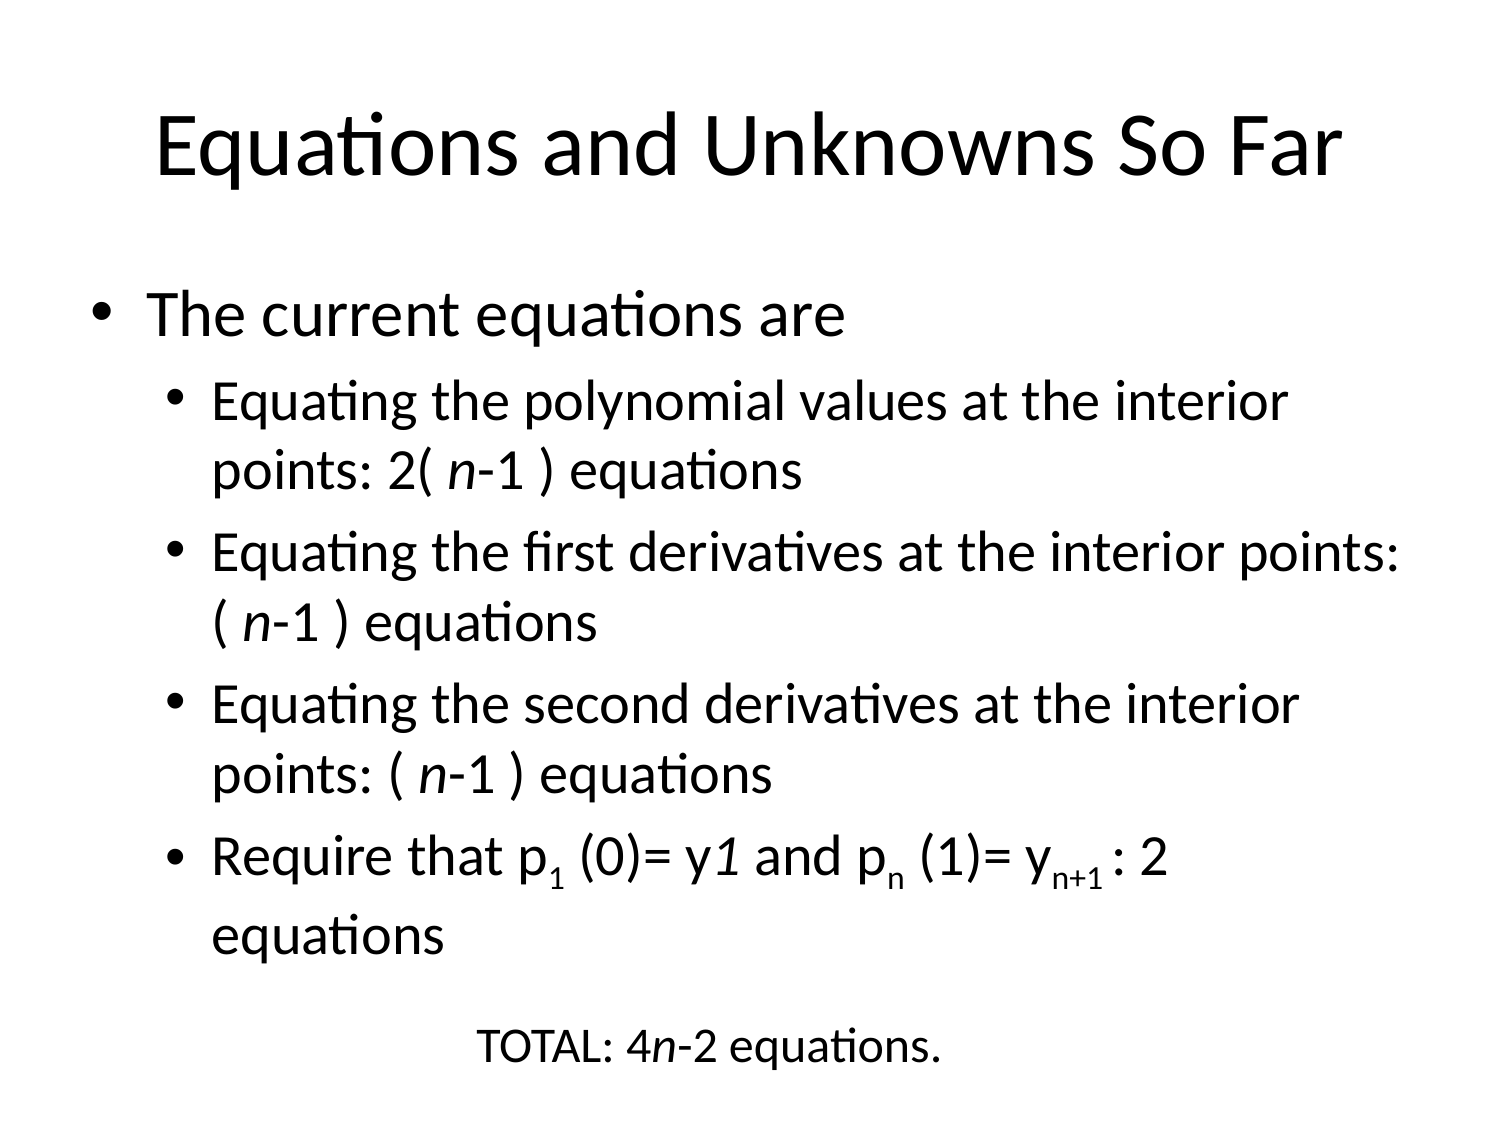

# Equations and Unknowns So Far
The current equations are
Equating the polynomial values at the interior points: 2( n-1 ) equations
Equating the first derivatives at the interior points: ( n-1 ) equations
Equating the second derivatives at the interior points: ( n-1 ) equations
Require that p1 (0)= y1 and pn (1)= yn+1 : 2 equations
TOTAL: 4n-2 equations.